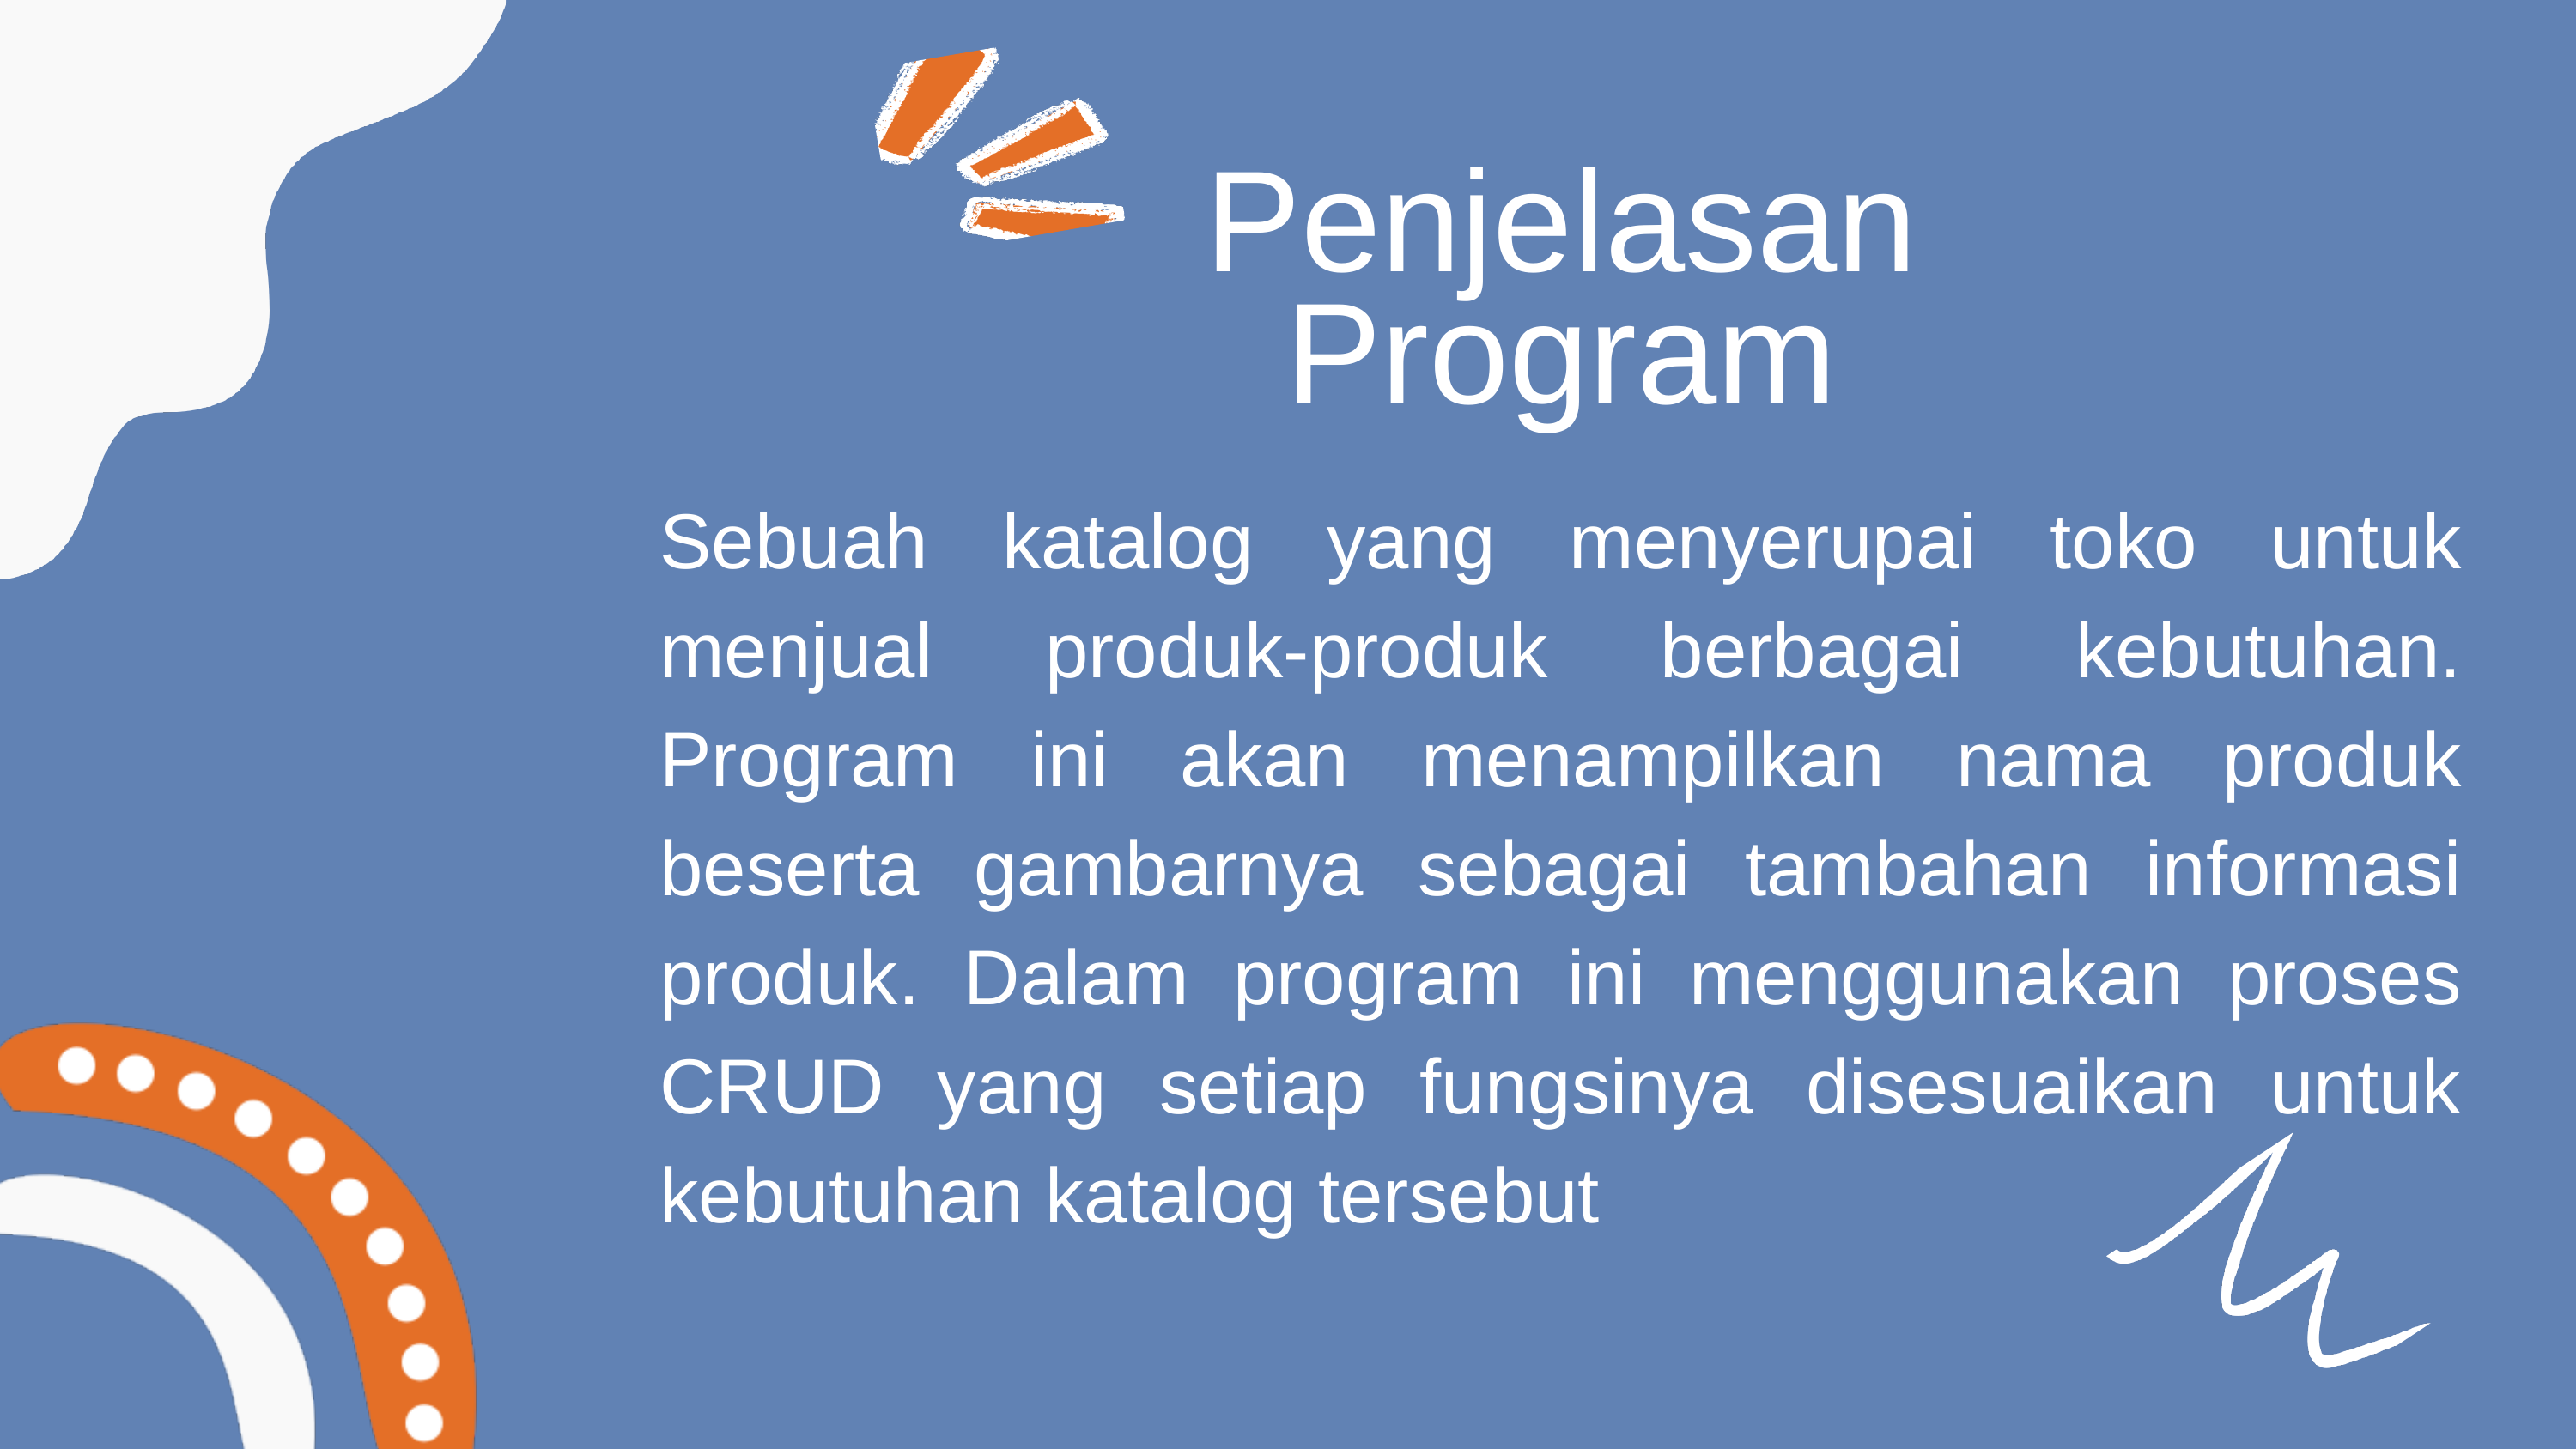

Penjelasan Program
Sebuah katalog yang menyerupai toko untuk menjual produk-produk berbagai kebutuhan. Program ini akan menampilkan nama produk beserta gambarnya sebagai tambahan informasi produk. Dalam program ini menggunakan proses CRUD yang setiap fungsinya disesuaikan untuk kebutuhan katalog tersebut